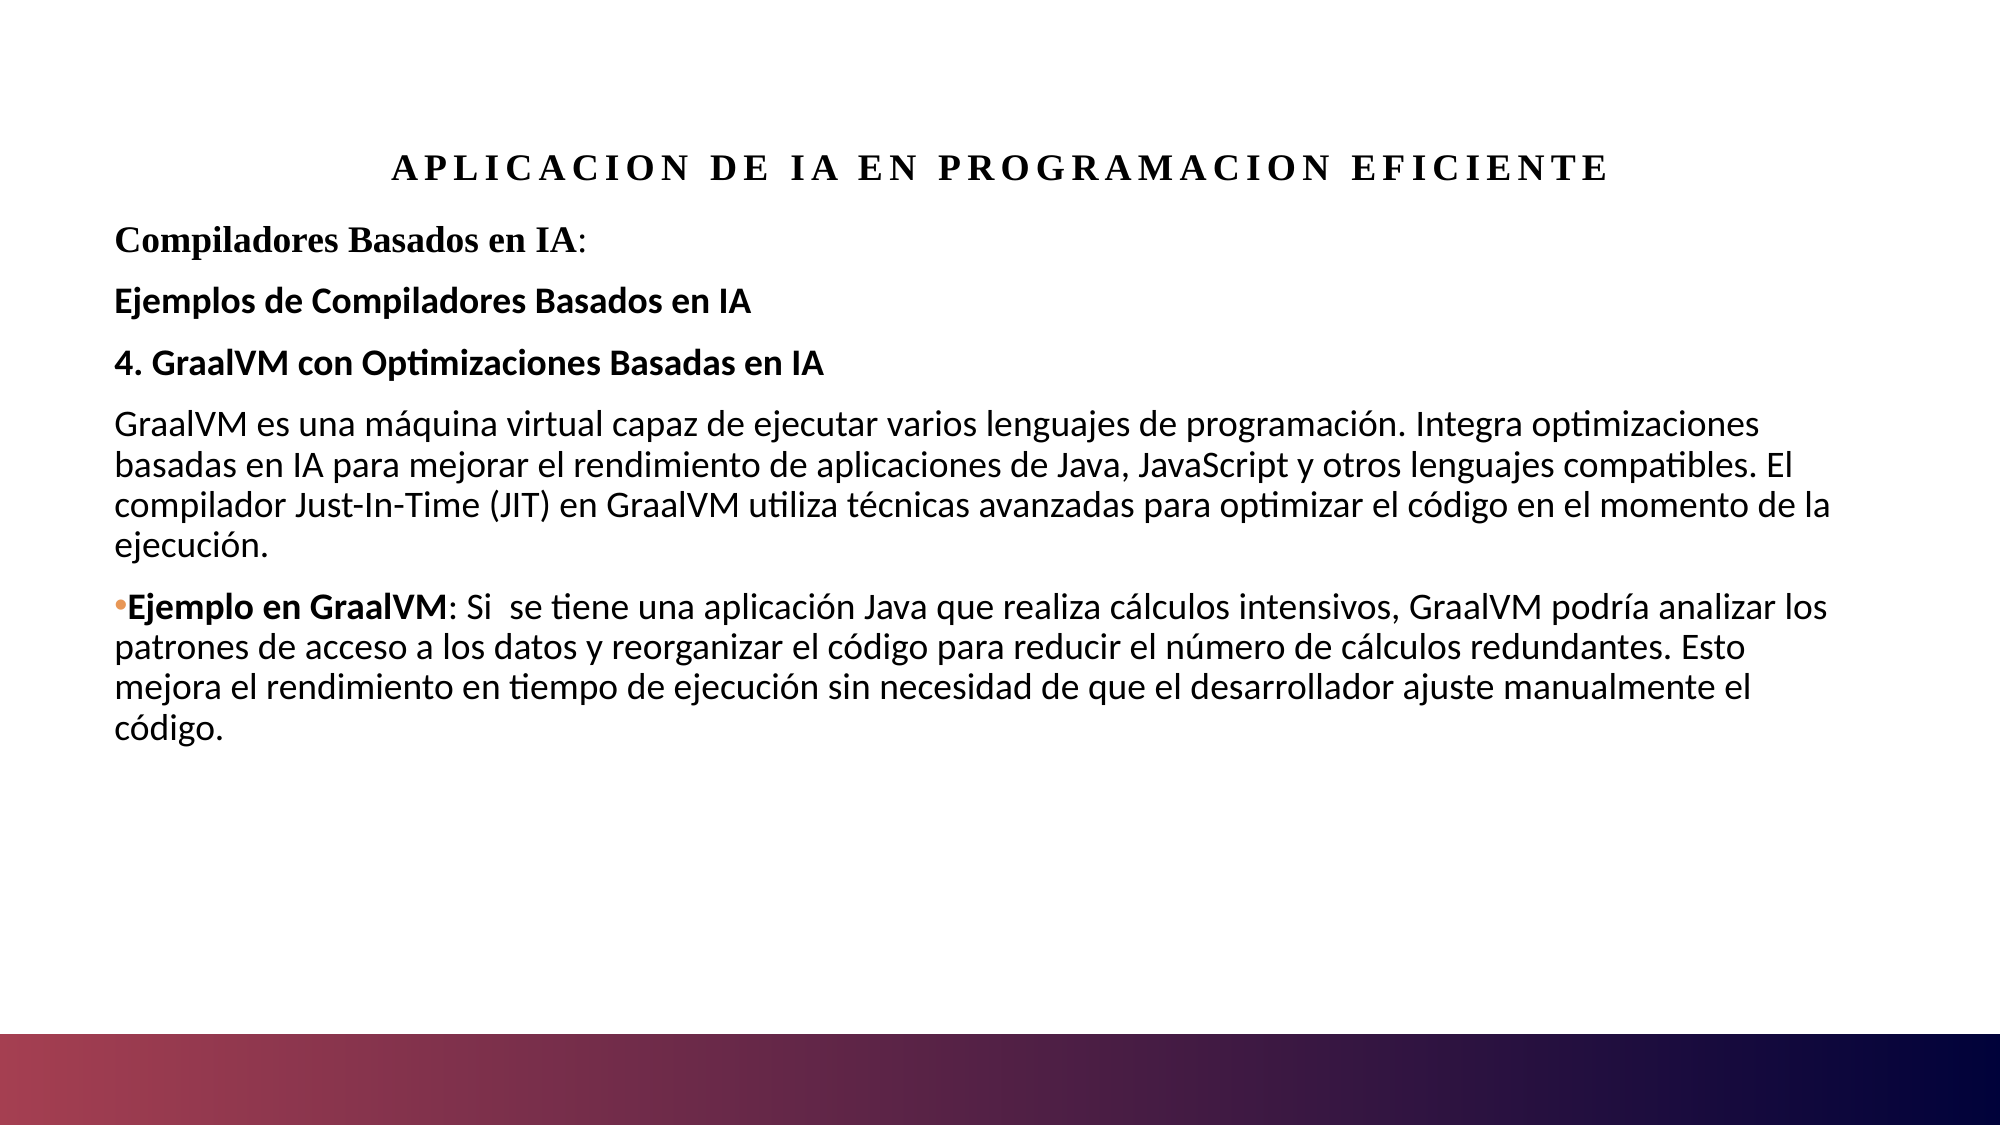

# Aplicacion de IA en programacion eficiente
Compiladores Basados en IA:
Ejemplos de Compiladores Basados en IA
4. GraalVM con Optimizaciones Basadas en IA
GraalVM es una máquina virtual capaz de ejecutar varios lenguajes de programación. Integra optimizaciones basadas en IA para mejorar el rendimiento de aplicaciones de Java, JavaScript y otros lenguajes compatibles. El compilador Just-In-Time (JIT) en GraalVM utiliza técnicas avanzadas para optimizar el código en el momento de la ejecución.
Ejemplo en GraalVM: Si  se tiene una aplicación Java que realiza cálculos intensivos, GraalVM podría analizar los patrones de acceso a los datos y reorganizar el código para reducir el número de cálculos redundantes. Esto mejora el rendimiento en tiempo de ejecución sin necesidad de que el desarrollador ajuste manualmente el código.